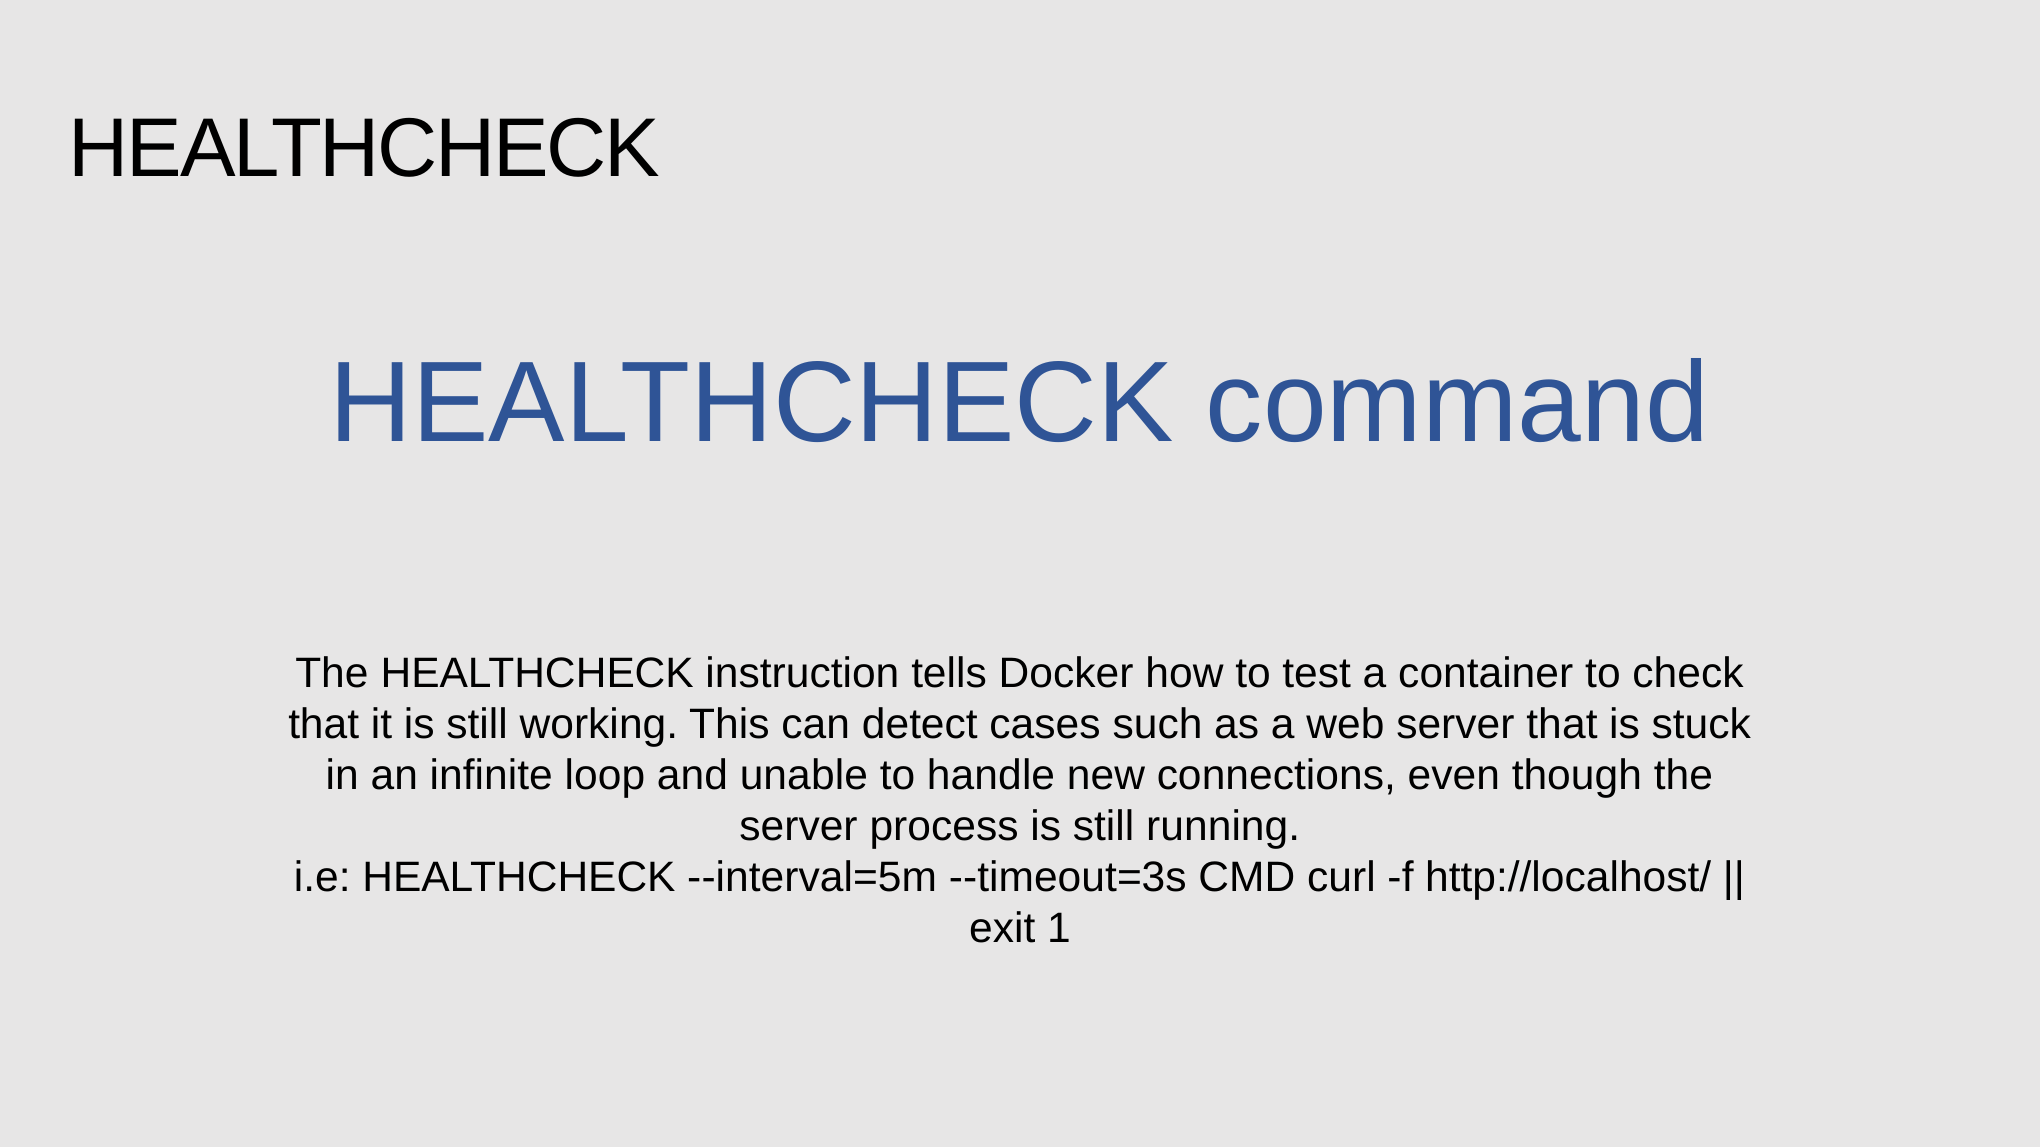

# HEALTHCHECK
HEALTHCHECK command
The HEALTHCHECK instruction tells Docker how to test a container to check that it is still working. This can detect cases such as a web server that is stuck in an infinite loop and unable to handle new connections, even though the server process is still running.
i.e: HEALTHCHECK --interval=5m --timeout=3s CMD curl -f http://localhost/ || exit 1